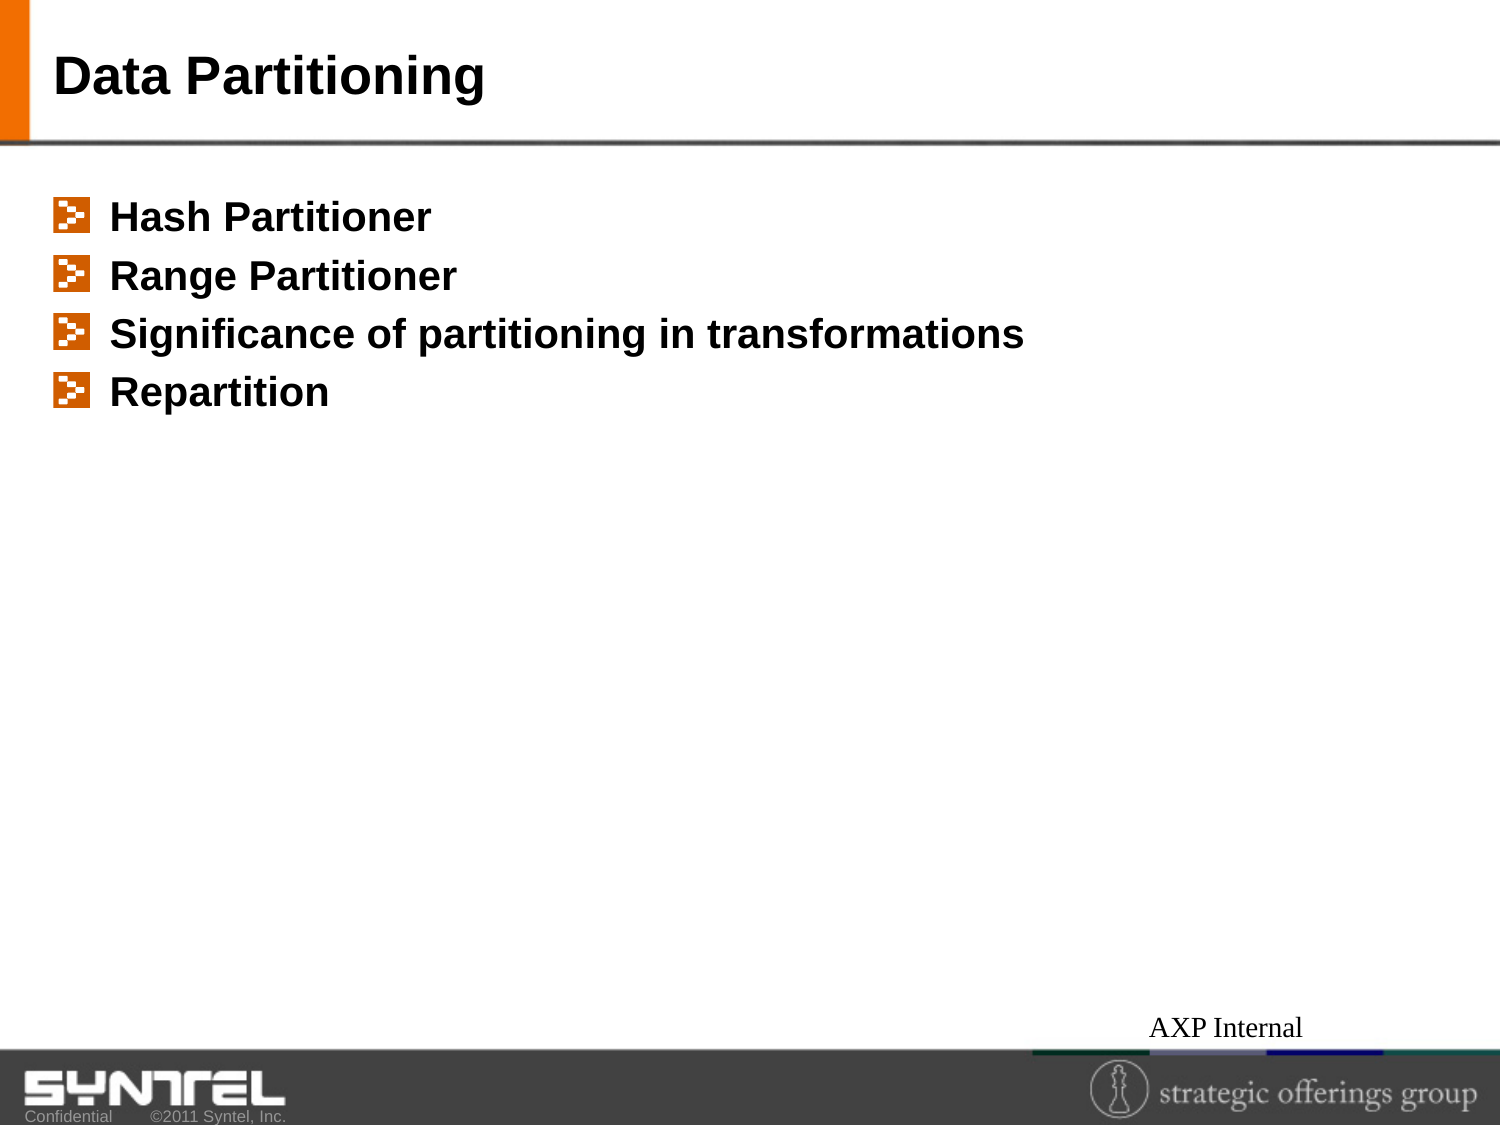

# Data Partitioning
Hash Partitioner
Range Partitioner
Significance of partitioning in transformations
Repartition
14
AXP Internal
14-Jul-17